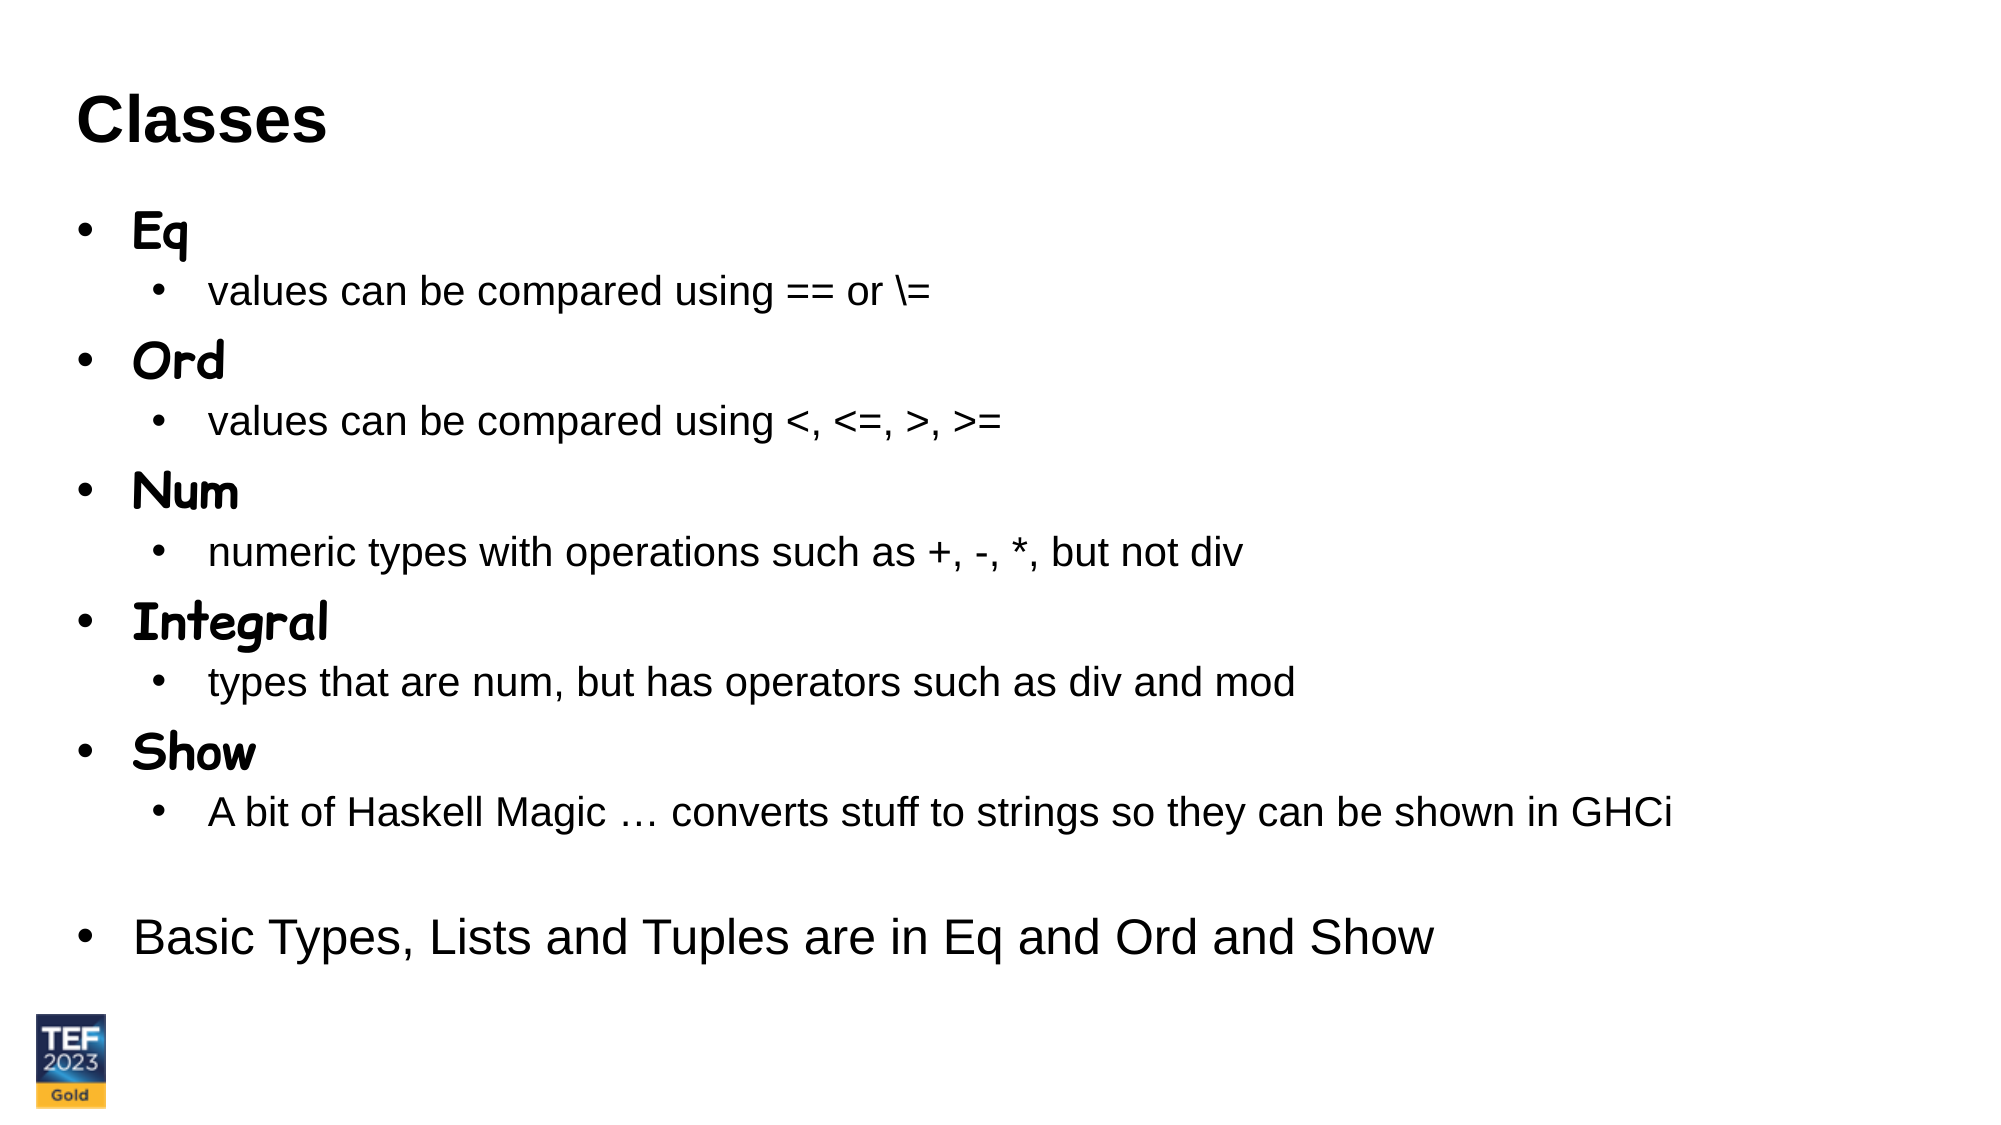

Classes
Eq
values can be compared using == or \=
Ord
values can be compared using <, <=, >, >=
Num
numeric types with operations such as +, -, *, but not div
Integral
types that are num, but has operators such as div and mod
Show
A bit of Haskell Magic … converts stuff to strings so they can be shown in GHCi

Basic Types, Lists and Tuples are in Eq and Ord and Show